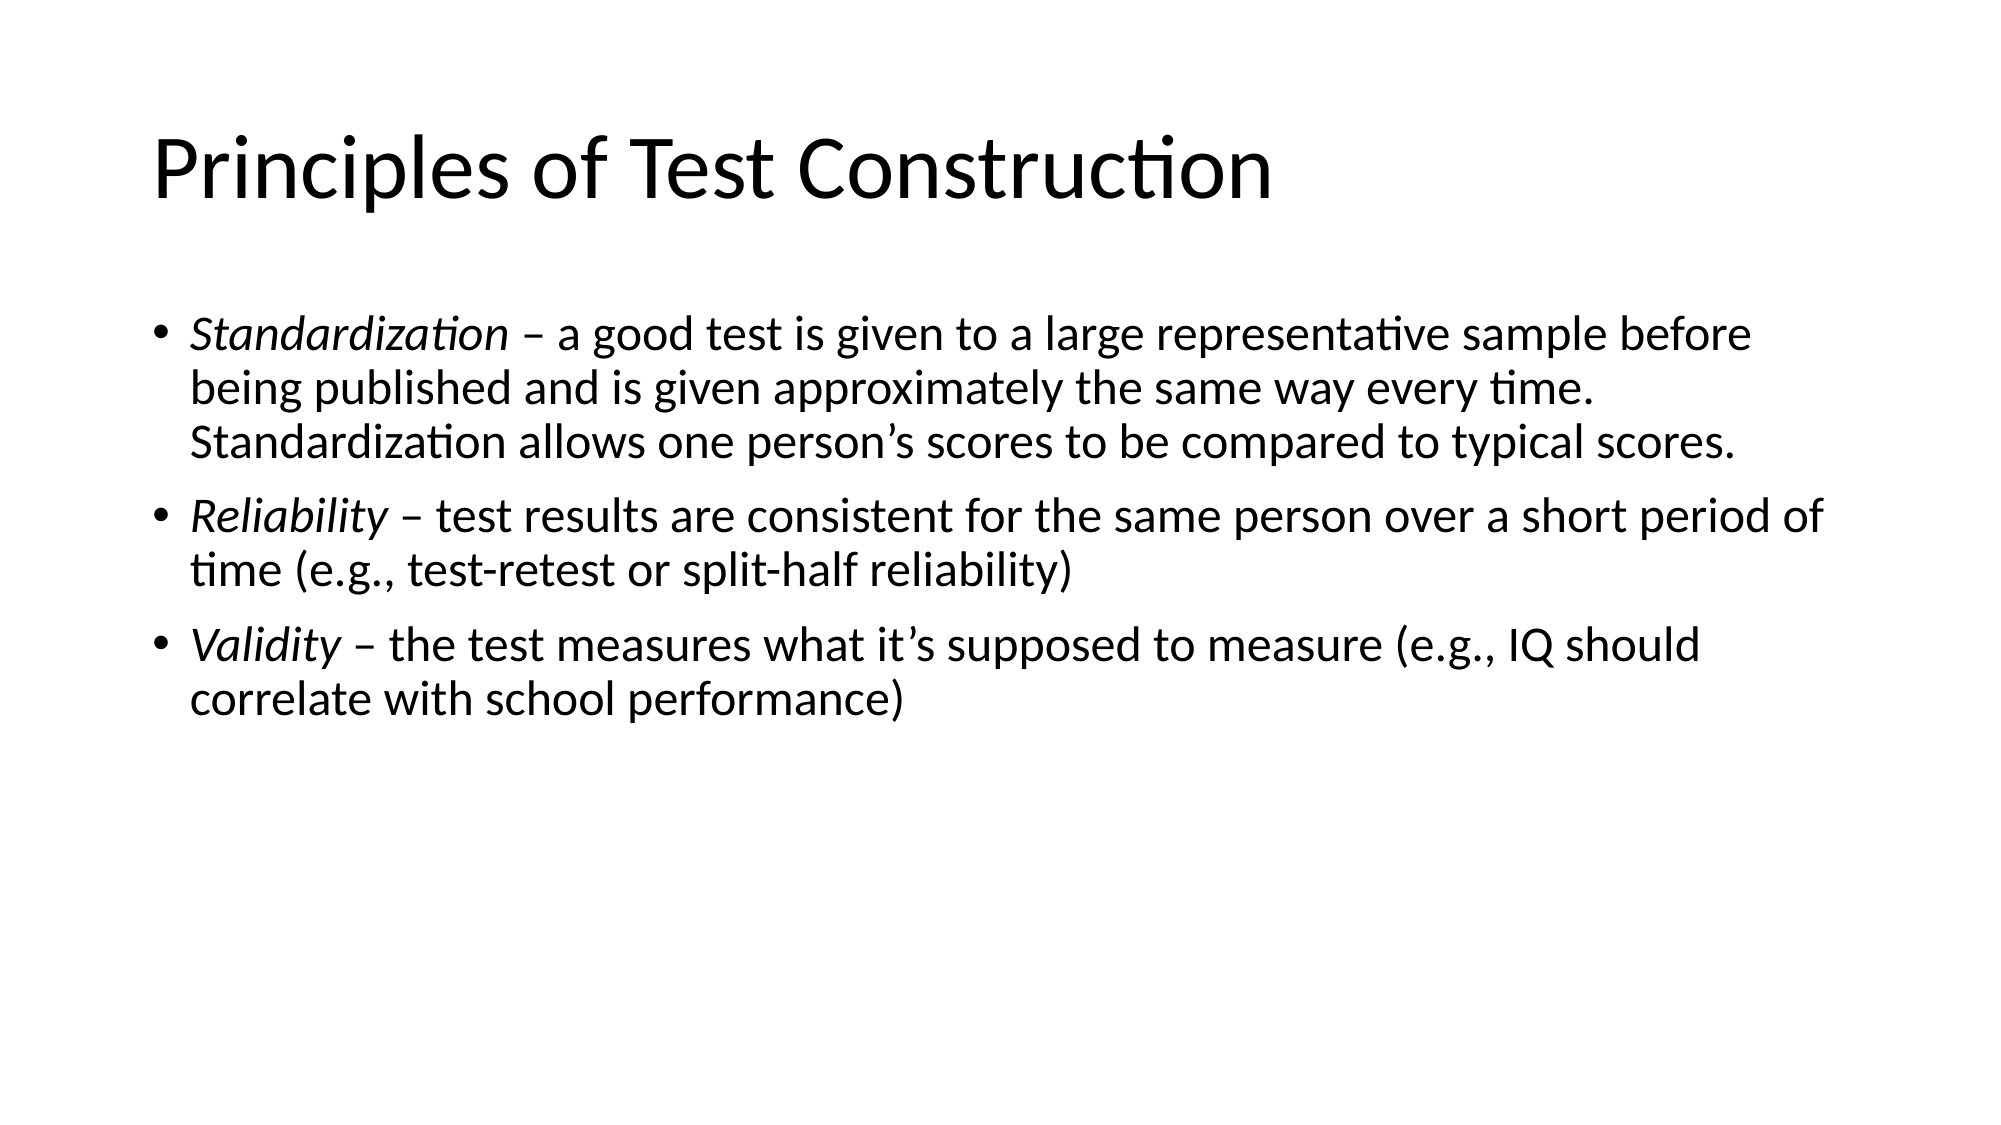

# Principles of Test Construction
Standardization – a good test is given to a large representative sample before being published and is given approximately the same way every time.  Standardization allows one person’s scores to be compared to typical scores.
Reliability – test results are consistent for the same person over a short period of time (e.g., test-retest or split-half reliability)
Validity – the test measures what it’s supposed to measure (e.g., IQ should correlate with school performance)